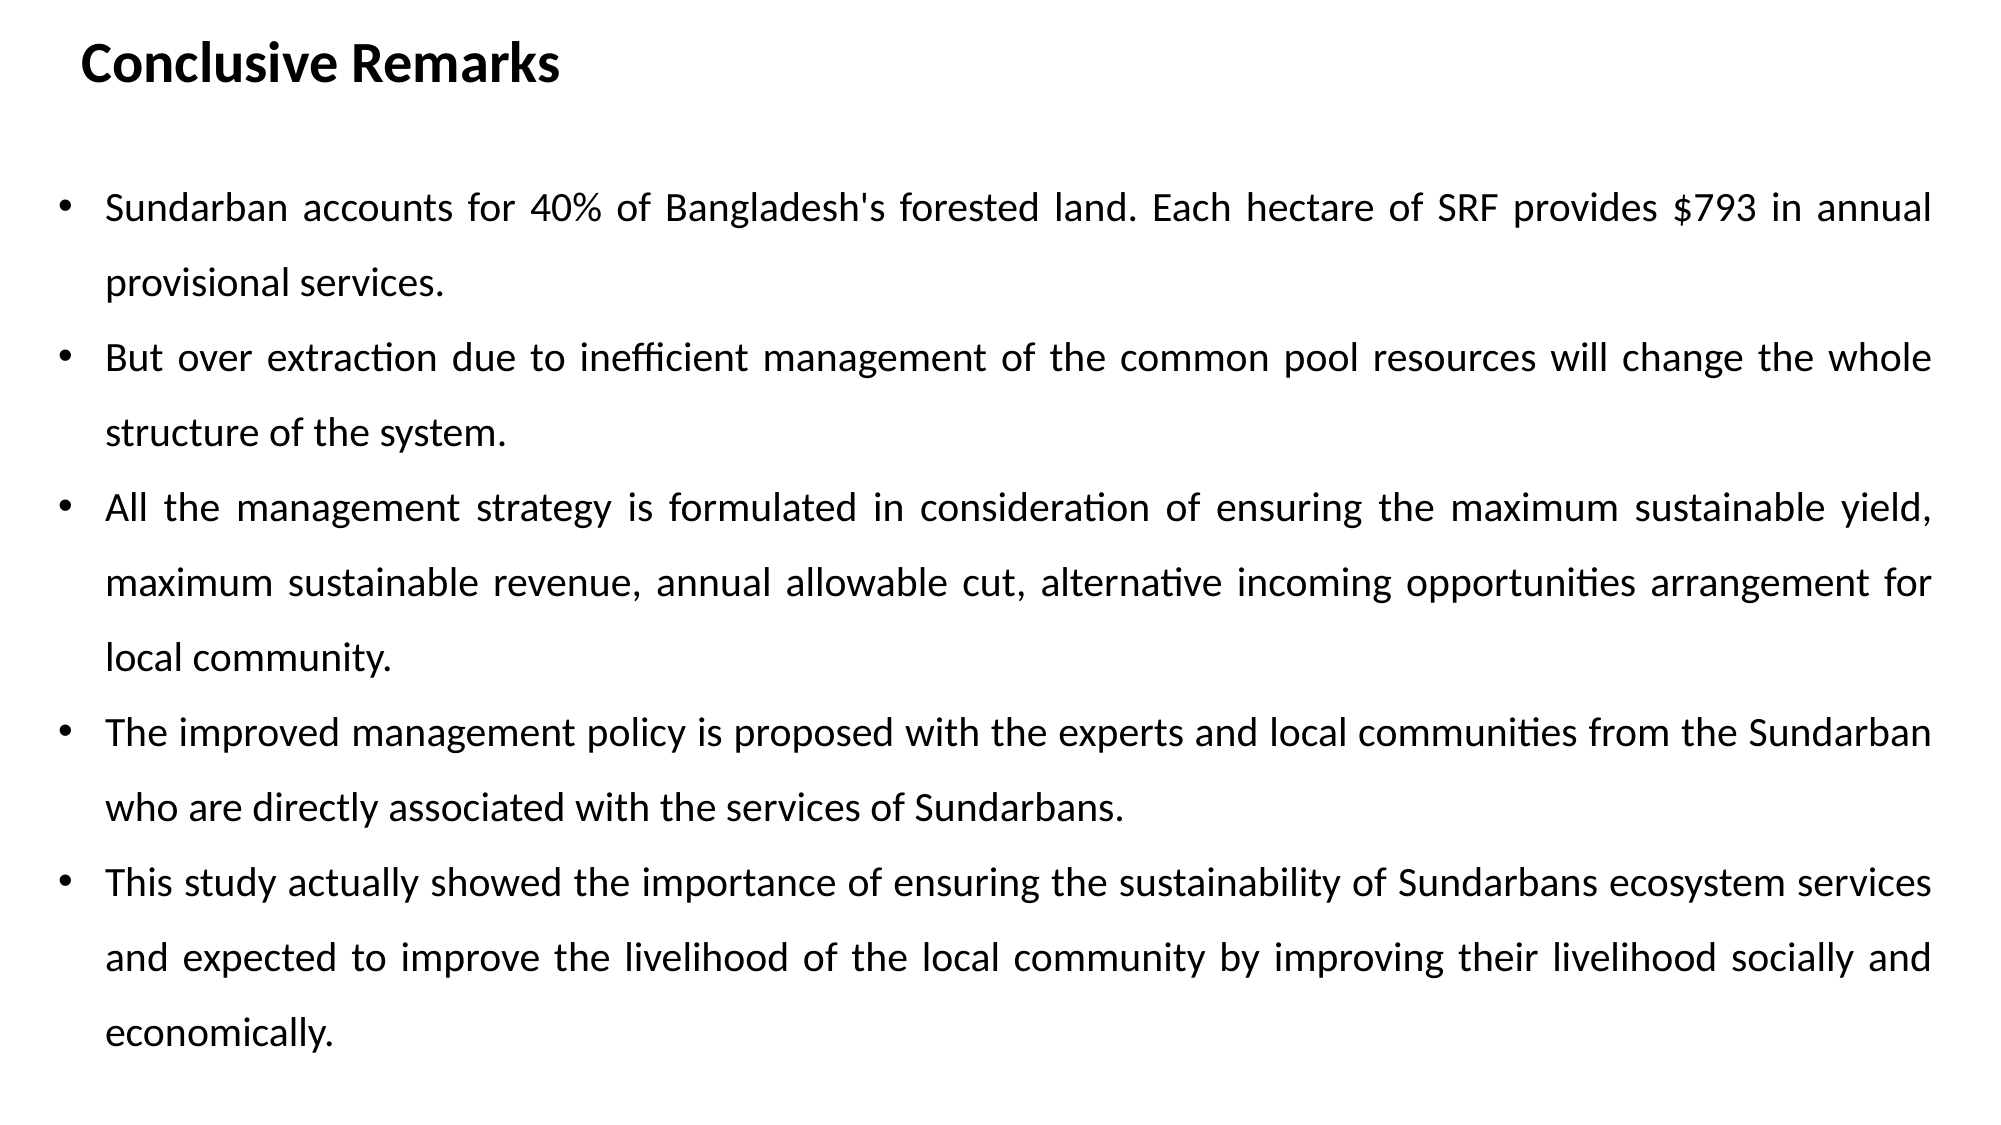

Conclusive Remarks

Sundarban accounts for 40% of Bangladesh's forested land. Each hectare of SRF provides $793 in annual provisional services.
But over extraction due to inefficient management of the common pool resources will change the whole structure of the system.
All the management strategy is formulated in consideration of ensuring the maximum sustainable yield, maximum sustainable revenue, annual allowable cut, alternative incoming opportunities arrangement for local community.
The improved management policy is proposed with the experts and local communities from the Sundarban who are directly associated with the services of Sundarbans.
This study actually showed the importance of ensuring the sustainability of Sundarbans ecosystem services and expected to improve the livelihood of the local community by improving their livelihood socially and economically.